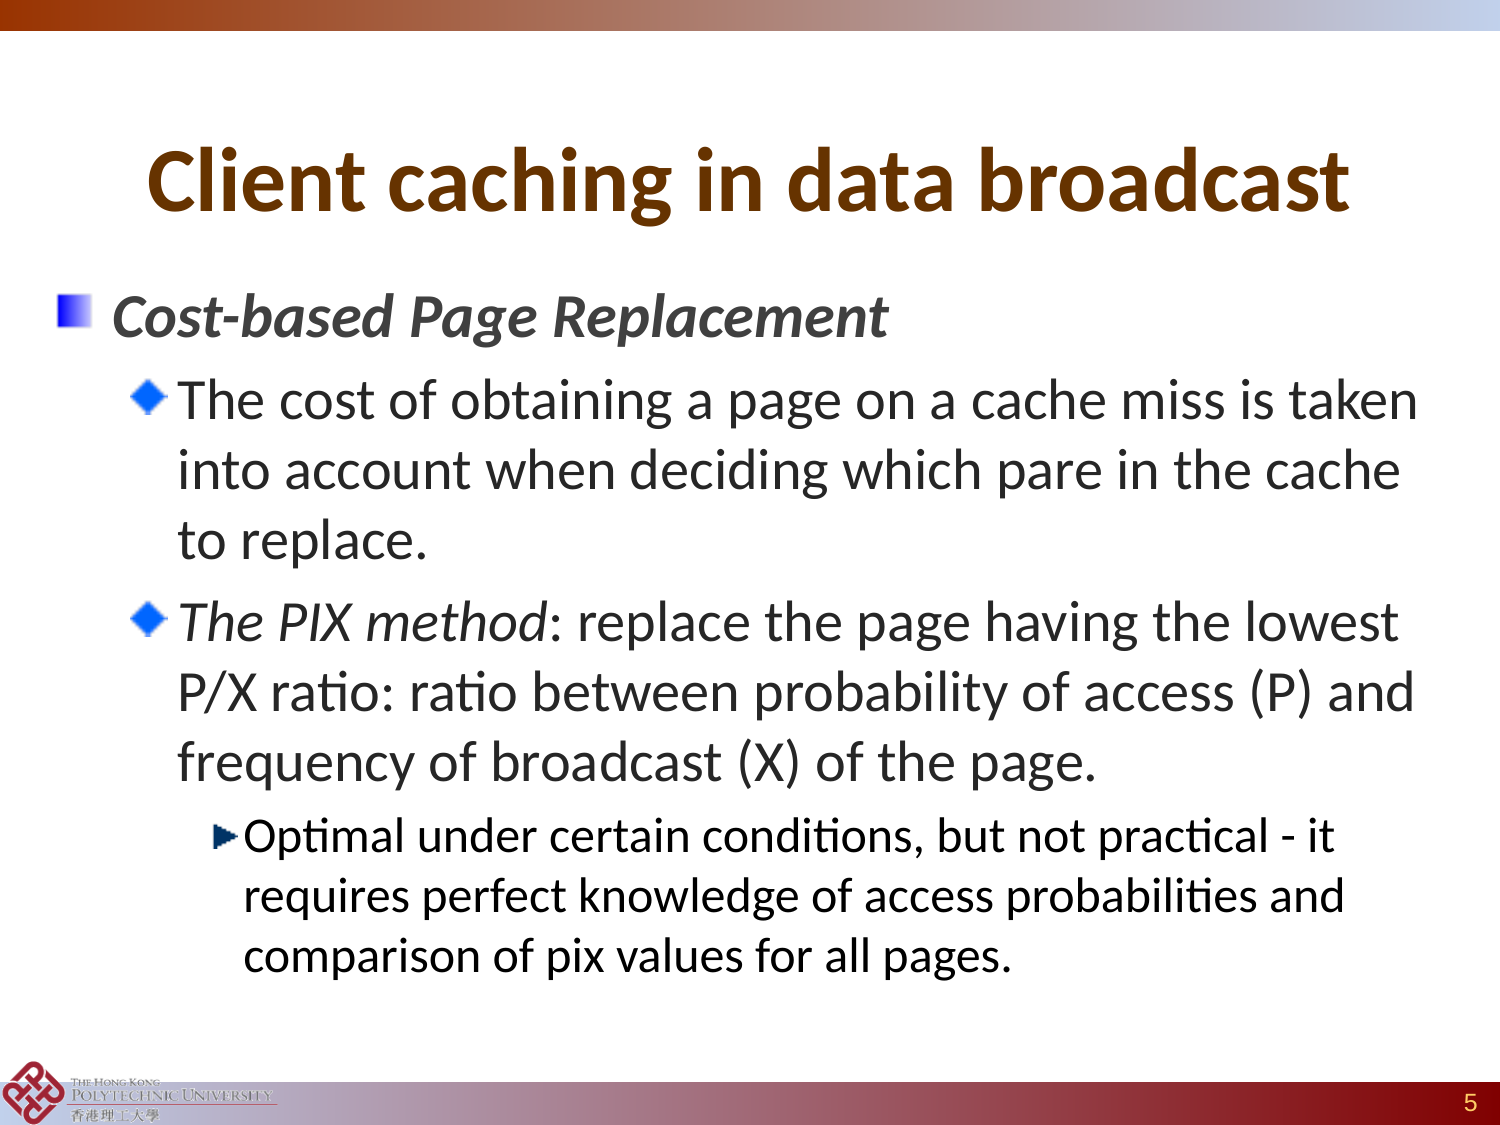

# Client caching in data broadcast
Cost-based Page Replacement
The cost of obtaining a page on a cache miss is taken into account when deciding which pare in the cache to replace.
The PIX method: replace the page having the lowest P/X ratio: ratio between probability of access (P) and frequency of broadcast (X) of the page.
Optimal under certain conditions, but not practical - it requires perfect knowledge of access probabilities and comparison of pix values for all pages.